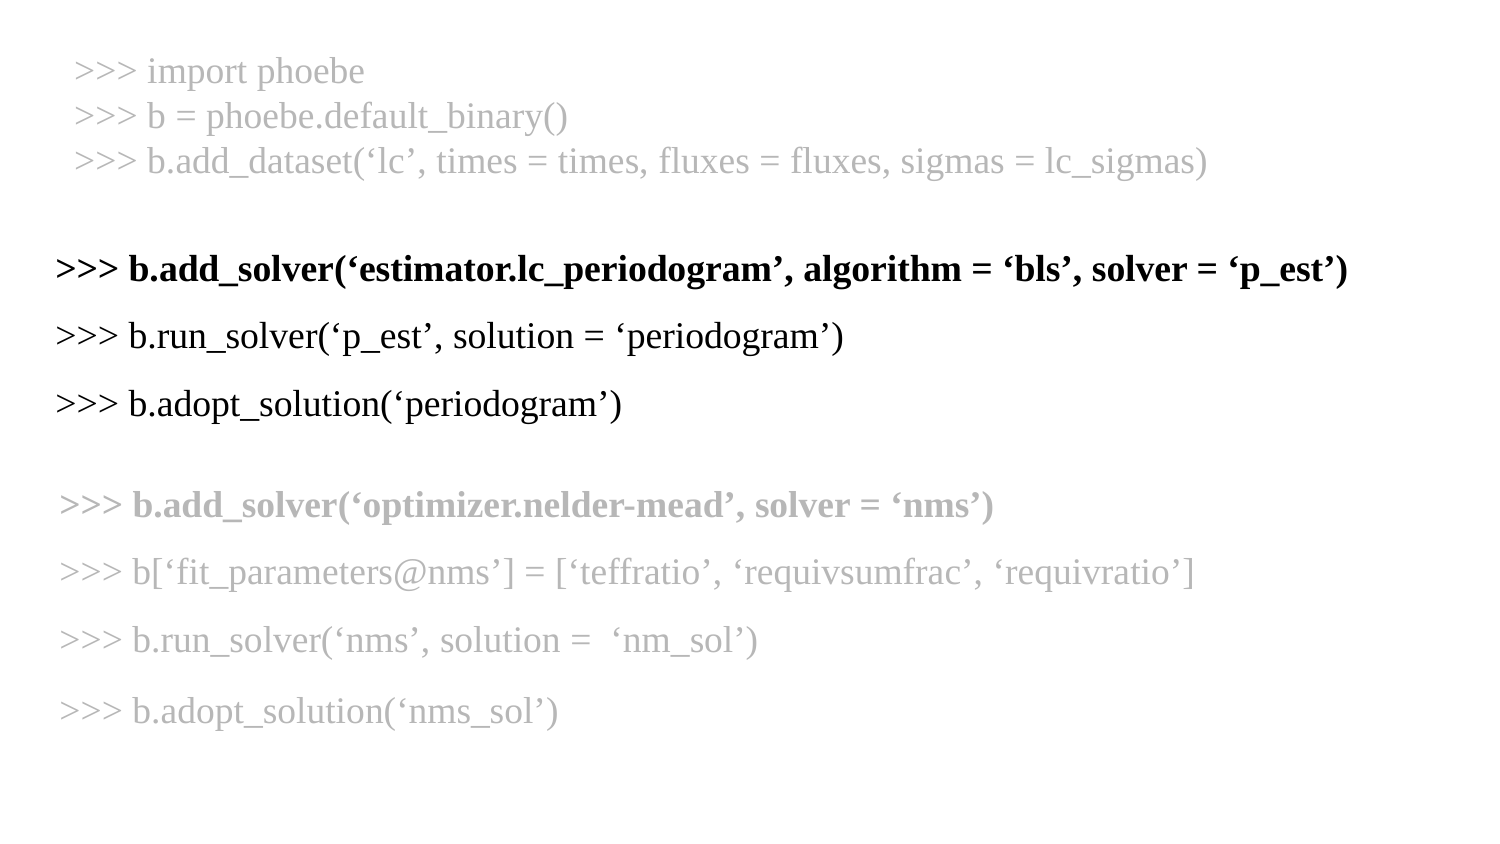

>>> import phoebe
>>> b = phoebe.default_binary()
>>> b.add_dataset(‘lc’, times = times, fluxes = fluxes, sigmas = lc_sigmas)
>>> b.add_solver(‘estimator.lc_periodogram’, algorithm = ‘bls’, solver = ‘p_est’)
>>> b.run_solver(‘p_est’, solution = ‘periodogram’)
>>> b.adopt_solution(‘periodogram’)
>>> b.add_solver(‘optimizer.nelder-mead’, solver = ‘nms’)
>>> b[‘fit_parameters@nms’] = [‘teffratio’, ‘requivsumfrac’, ‘requivratio’]
>>> b.run_solver(‘nms’, solution =  ‘nm_sol’)
>>> b.adopt_solution(‘nms_sol’)